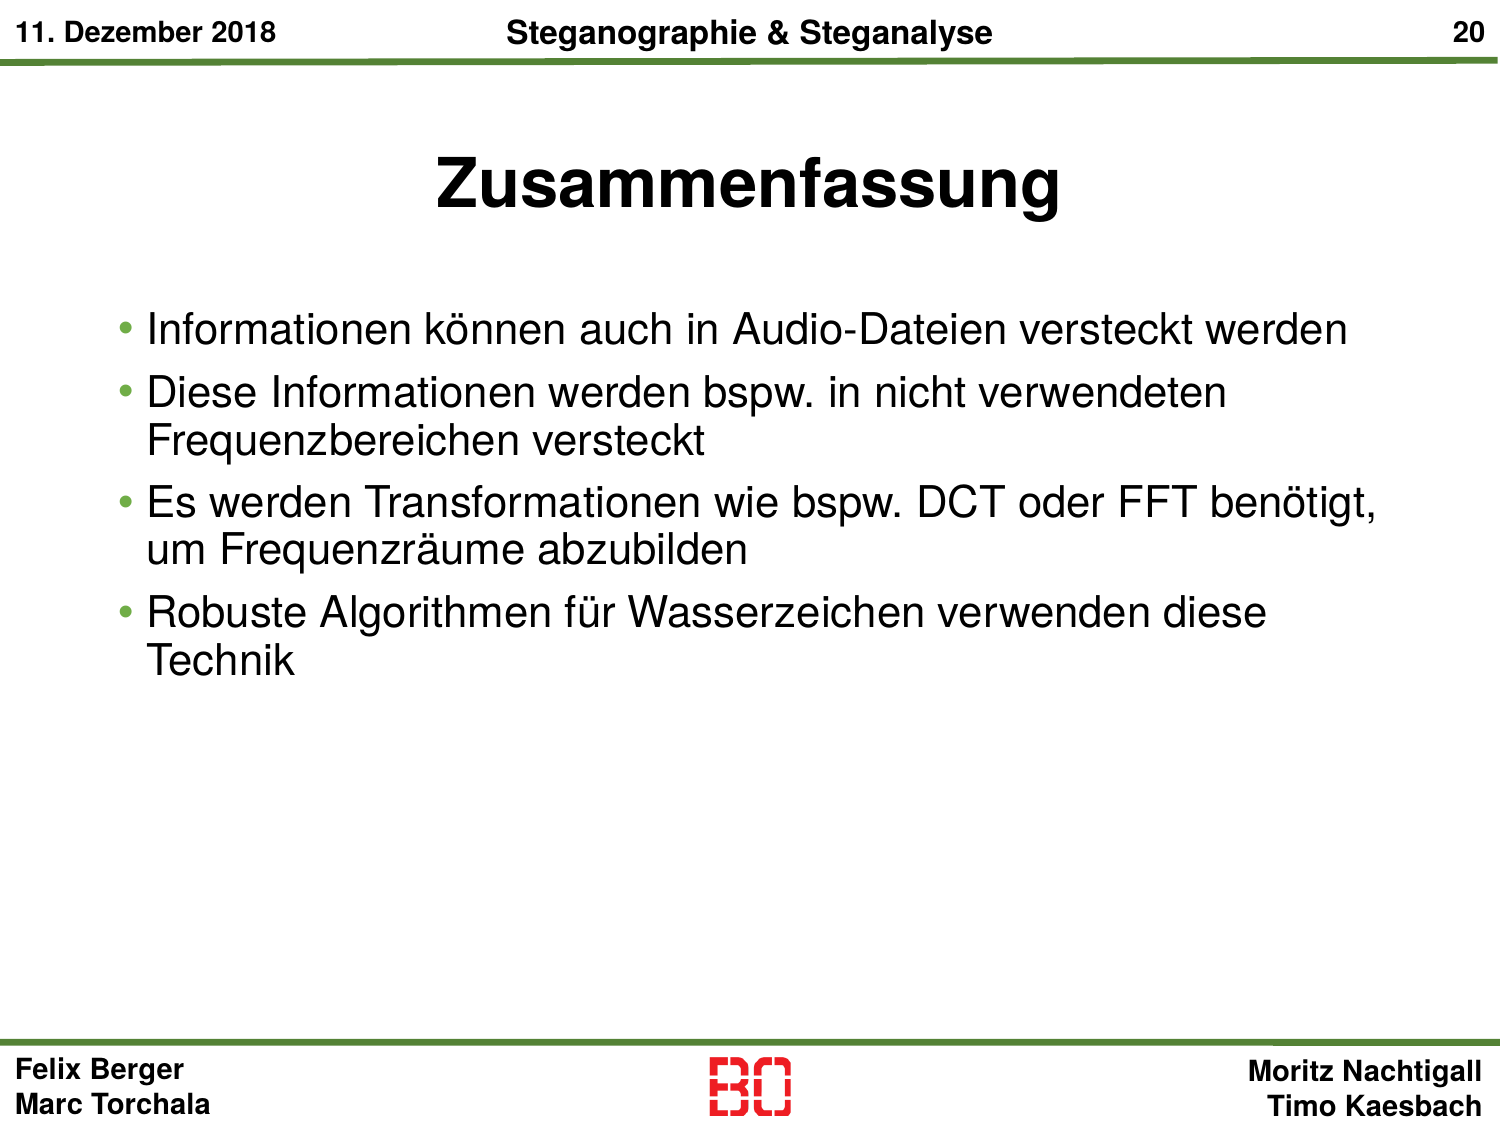

# Zusammenfassung
Informationen können auch in Audio-Dateien versteckt werden
Diese Informationen werden bspw. in nicht verwendeten Frequenzbereichen versteckt
Es werden Transformationen wie bspw. DCT oder FFT benötigt, um Frequenzräume abzubilden
Robuste Algorithmen für Wasserzeichen verwenden diese Technik